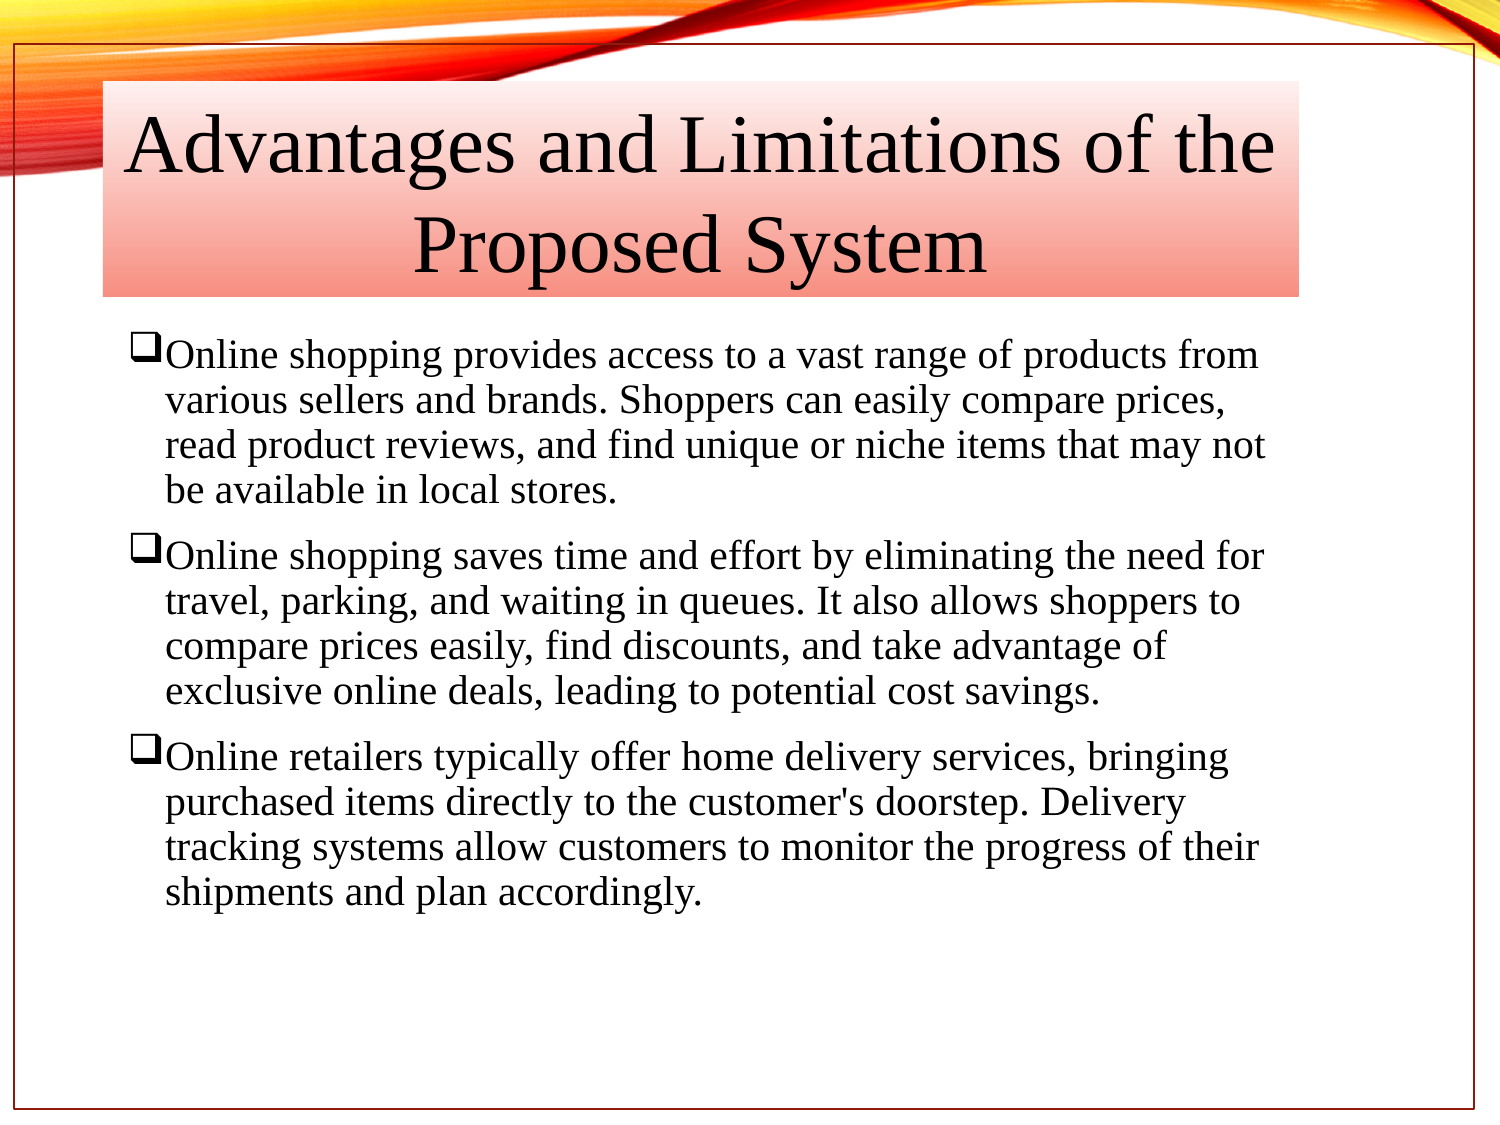

Advantages and Limitations of the Proposed System
Online shopping provides access to a vast range of products from various sellers and brands. Shoppers can easily compare prices, read product reviews, and find unique or niche items that may not be available in local stores.
Online shopping saves time and effort by eliminating the need for travel, parking, and waiting in queues. It also allows shoppers to compare prices easily, find discounts, and take advantage of exclusive online deals, leading to potential cost savings.
Online retailers typically offer home delivery services, bringing purchased items directly to the customer's doorstep. Delivery tracking systems allow customers to monitor the progress of their shipments and plan accordingly.